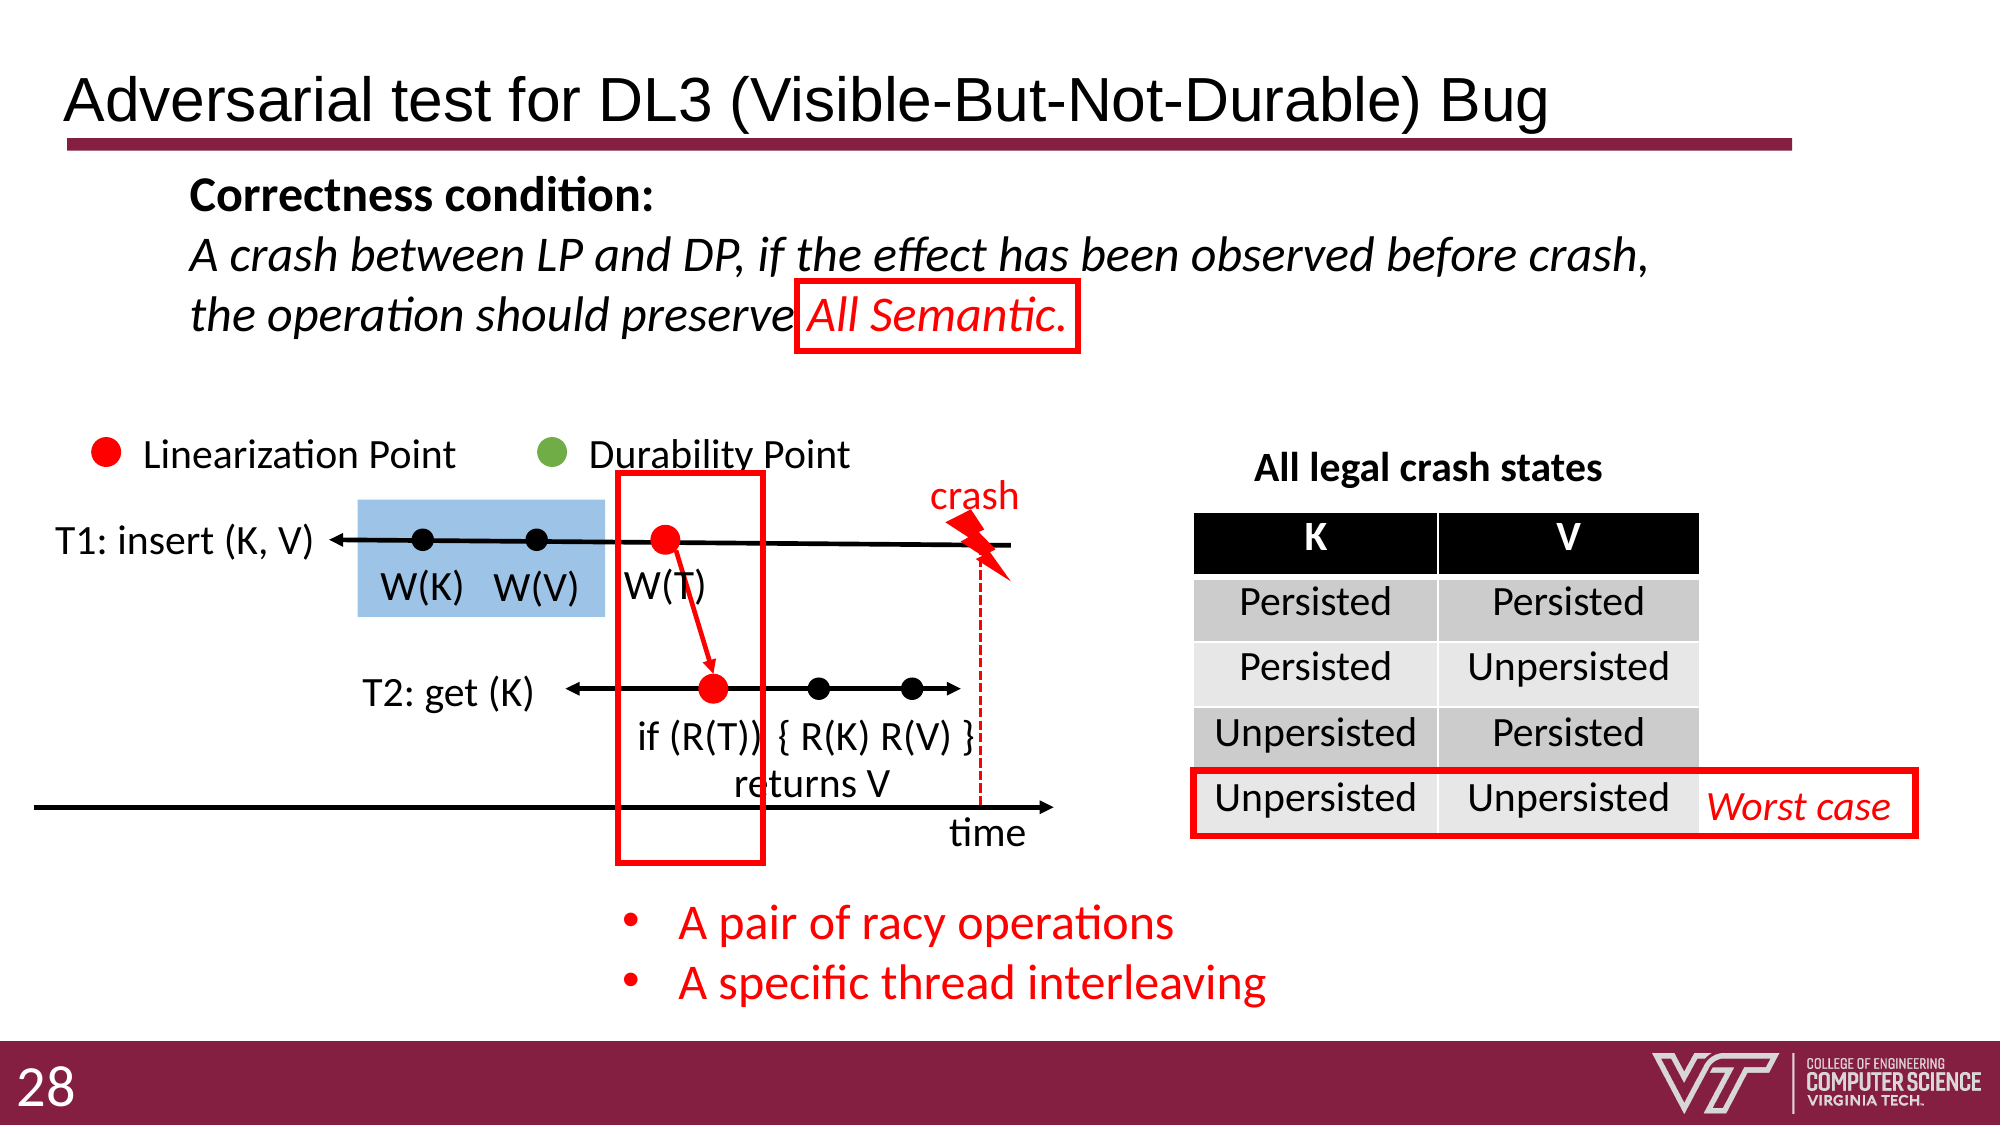

# Adversarial test for DL3 (Visible-But-Not-Durable) Bug
Correctness condition:
A crash between LP and DP, if the effect has been observed before crash,
the operation should preserve All Semantic.

Linearization Point
Durability Point
All legal crash states

crash

T1: insert (K, V)

| K | V |
| --- | --- |
| Persisted | Persisted |
| Persisted | Unpersisted |
| Unpersisted | Persisted |
| Unpersisted | Unpersisted |

W(T)
W(K)
W(V)
T2: get (K)

if (R(T))
{ R(K)
R(V) }
returns V

Worst case
time
A pair of racy operations
A specific thread interleaving
28